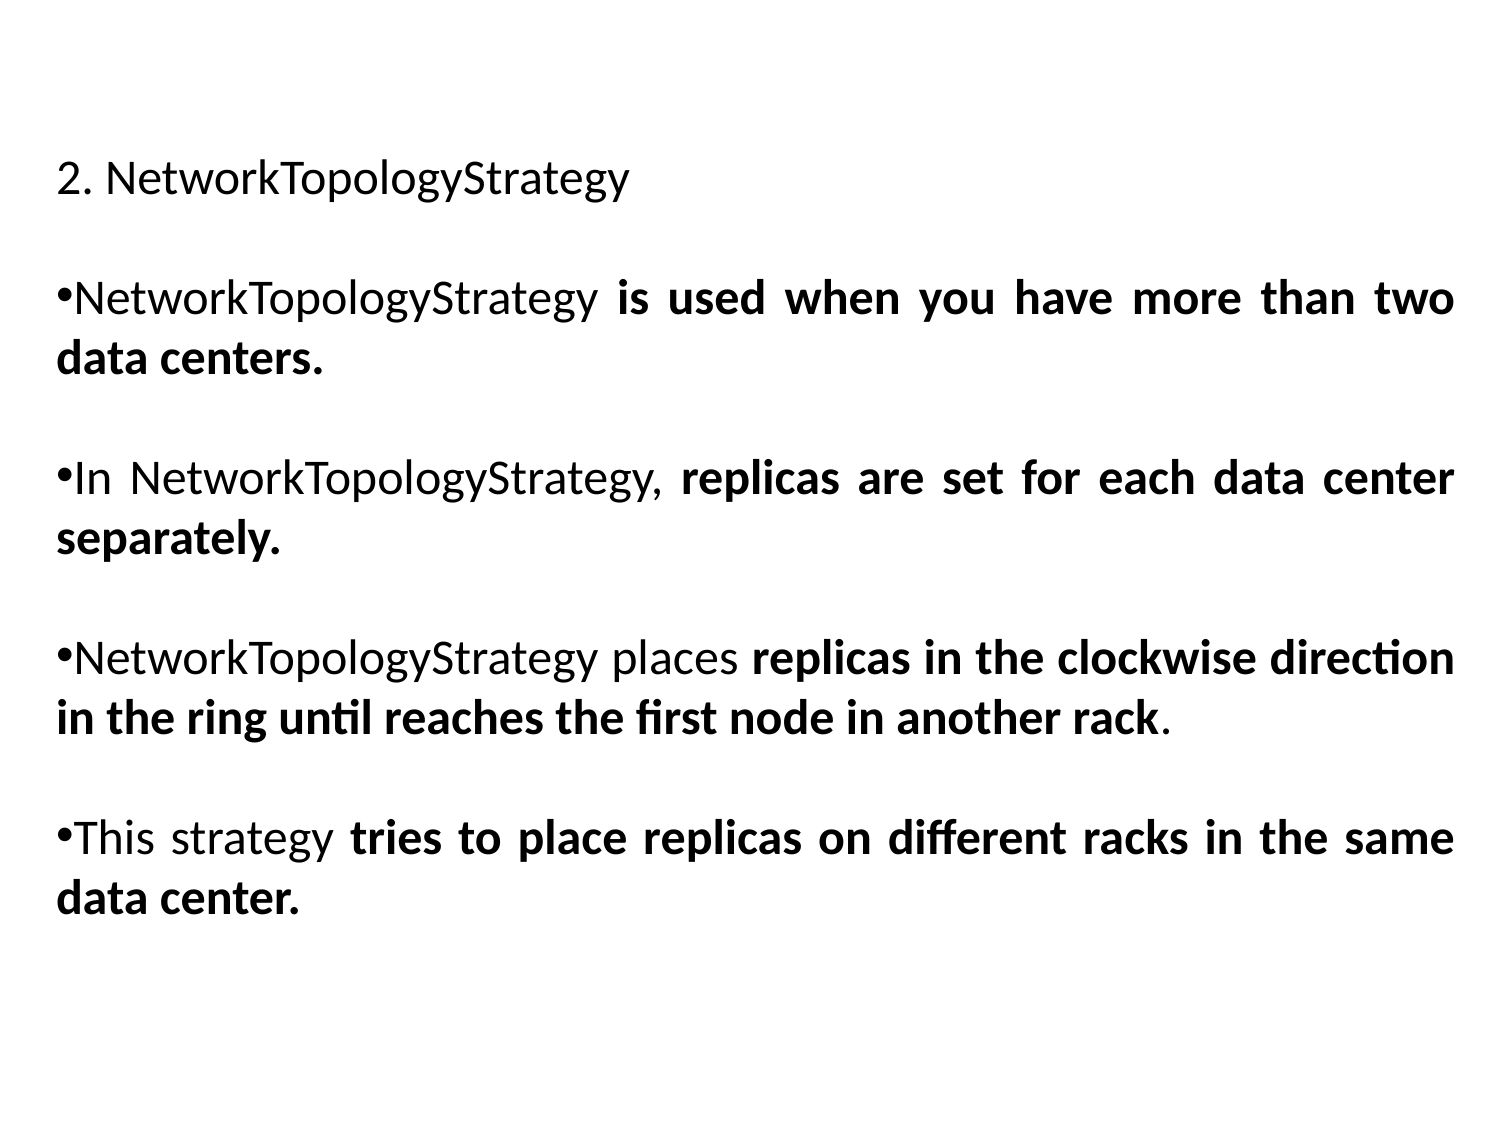

2. NetworkTopologyStrategy

NetworkTopologyStrategy is used when you have more than two data centers.

In NetworkTopologyStrategy, replicas are set for each data center separately.

NetworkTopologyStrategy places replicas in the clockwise direction in the ring until reaches the first node in another rack.

This strategy tries to place replicas on different racks in the same data center.